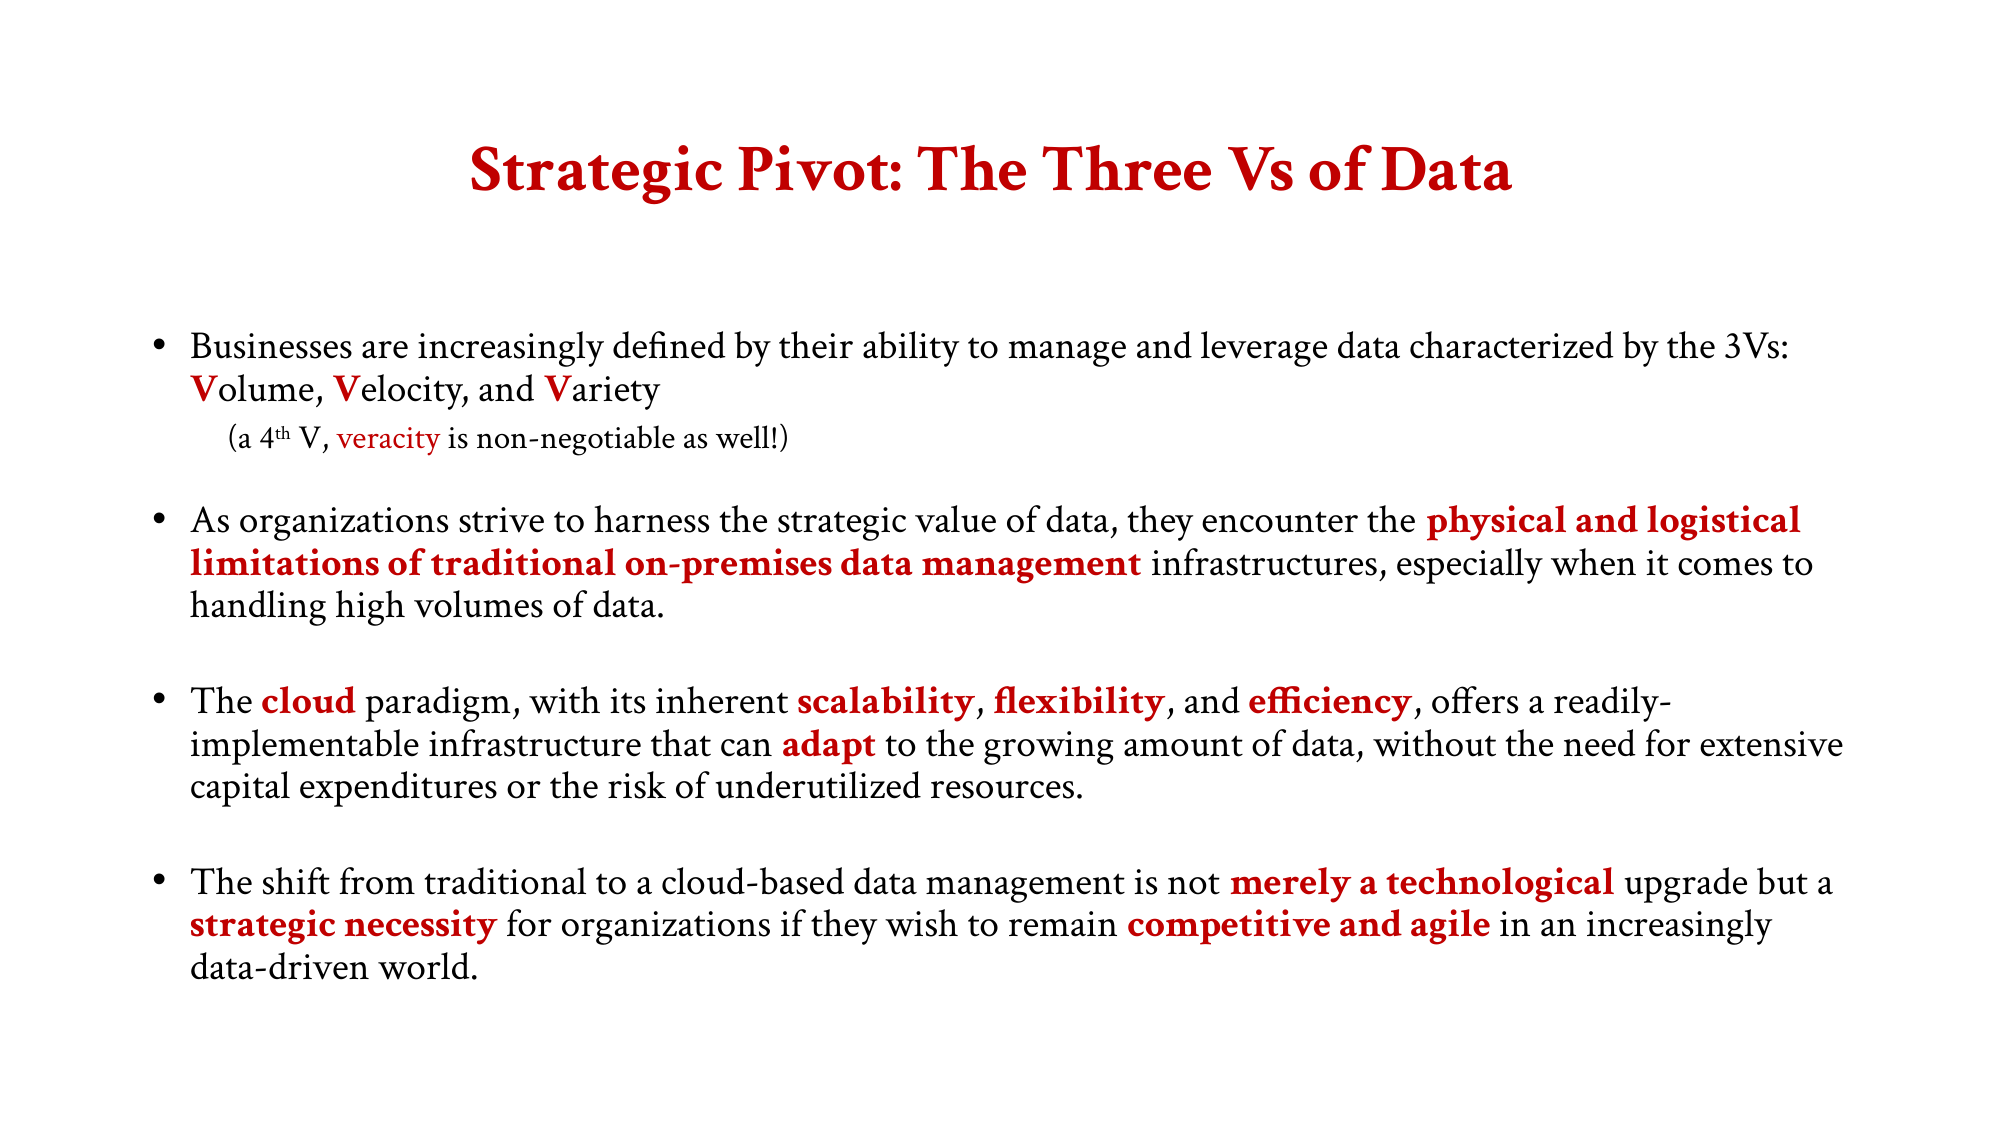

# Strategic Pivot: The Three Vs of Data
Businesses are increasingly defined by their ability to manage and leverage data characterized by the 3Vs: Volume, Velocity, and Variety
(a 4th V, veracity is non-negotiable as well!)

As organizations strive to harness the strategic value of data, they encounter the physical and logistical limitations of traditional on-premises data management infrastructures, especially when it comes to handling high volumes of data.

The cloud paradigm, with its inherent scalability, flexibility, and efficiency, offers a readily-implementable infrastructure that can adapt to the growing amount of data, without the need for extensive capital expenditures or the risk of underutilized resources.

The shift from traditional to a cloud-based data management is not merely a technological upgrade but a strategic necessity for organizations if they wish to remain competitive and agile in an increasingly data-driven world.